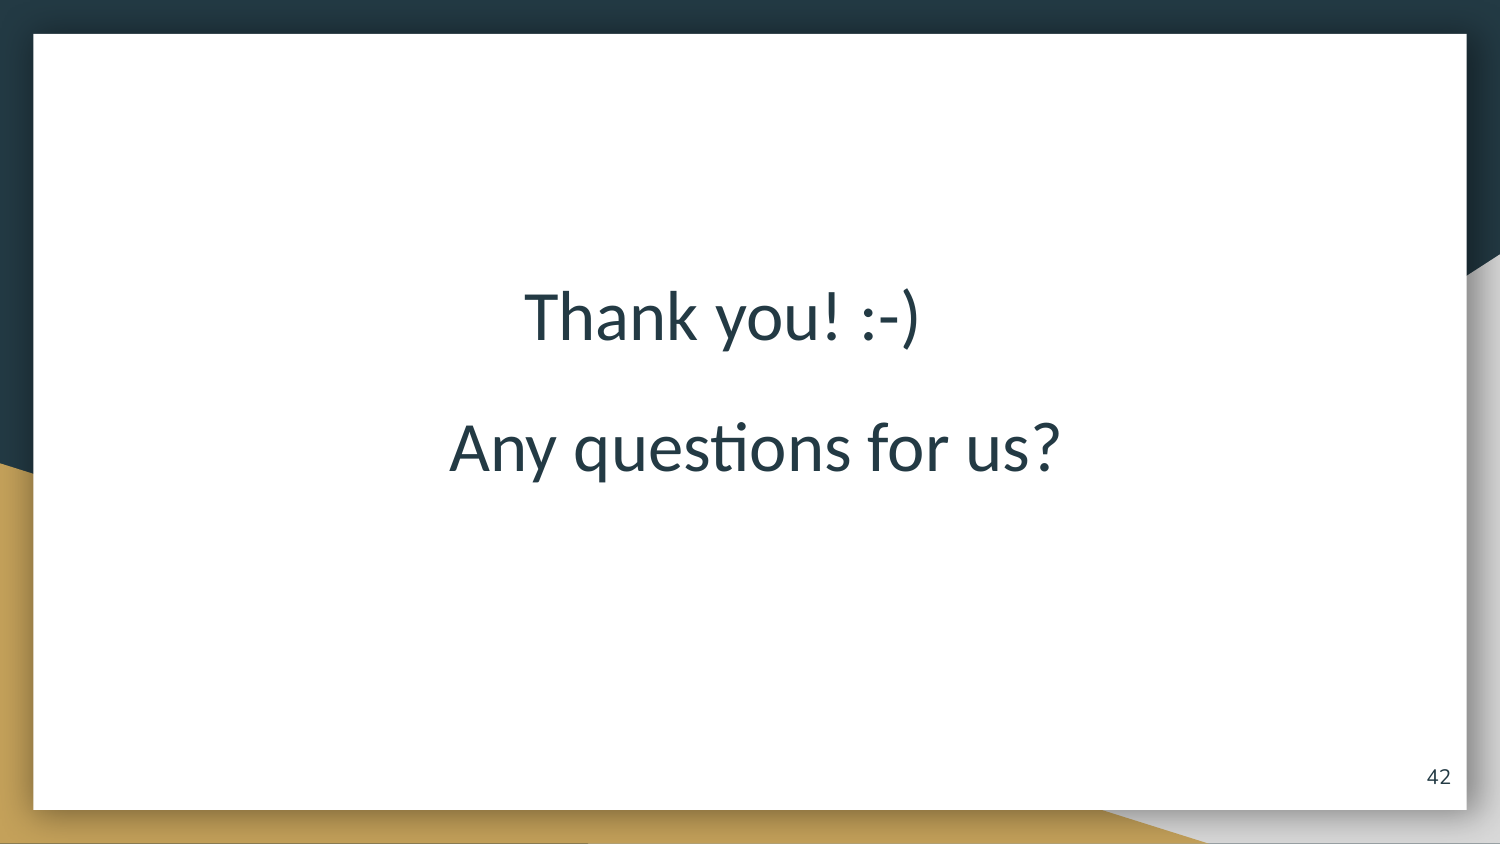

# Thank you! :-)
Any questions for us?

42